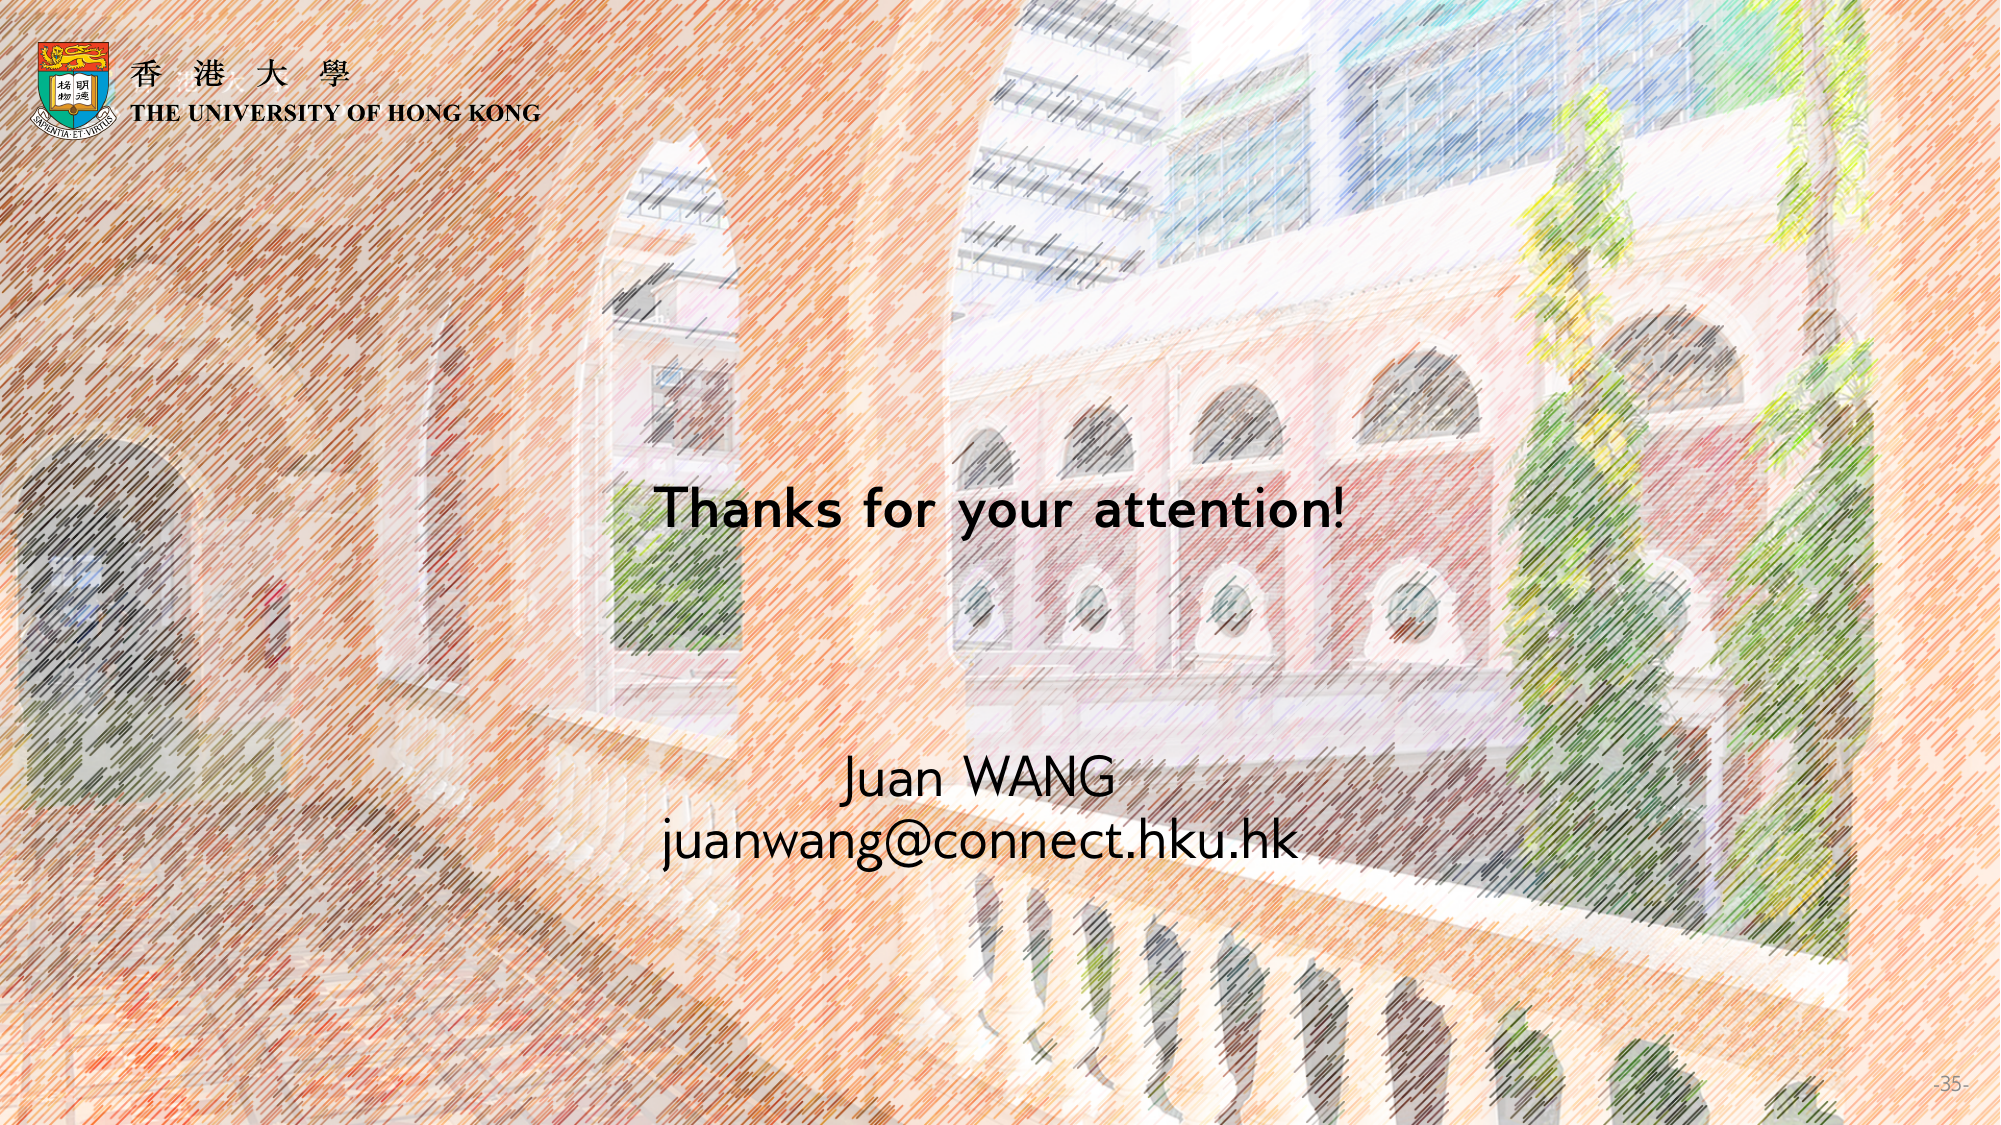

# Thanks for your attention!
Juan WANG
juanwang@connect.hku.hk
-35-